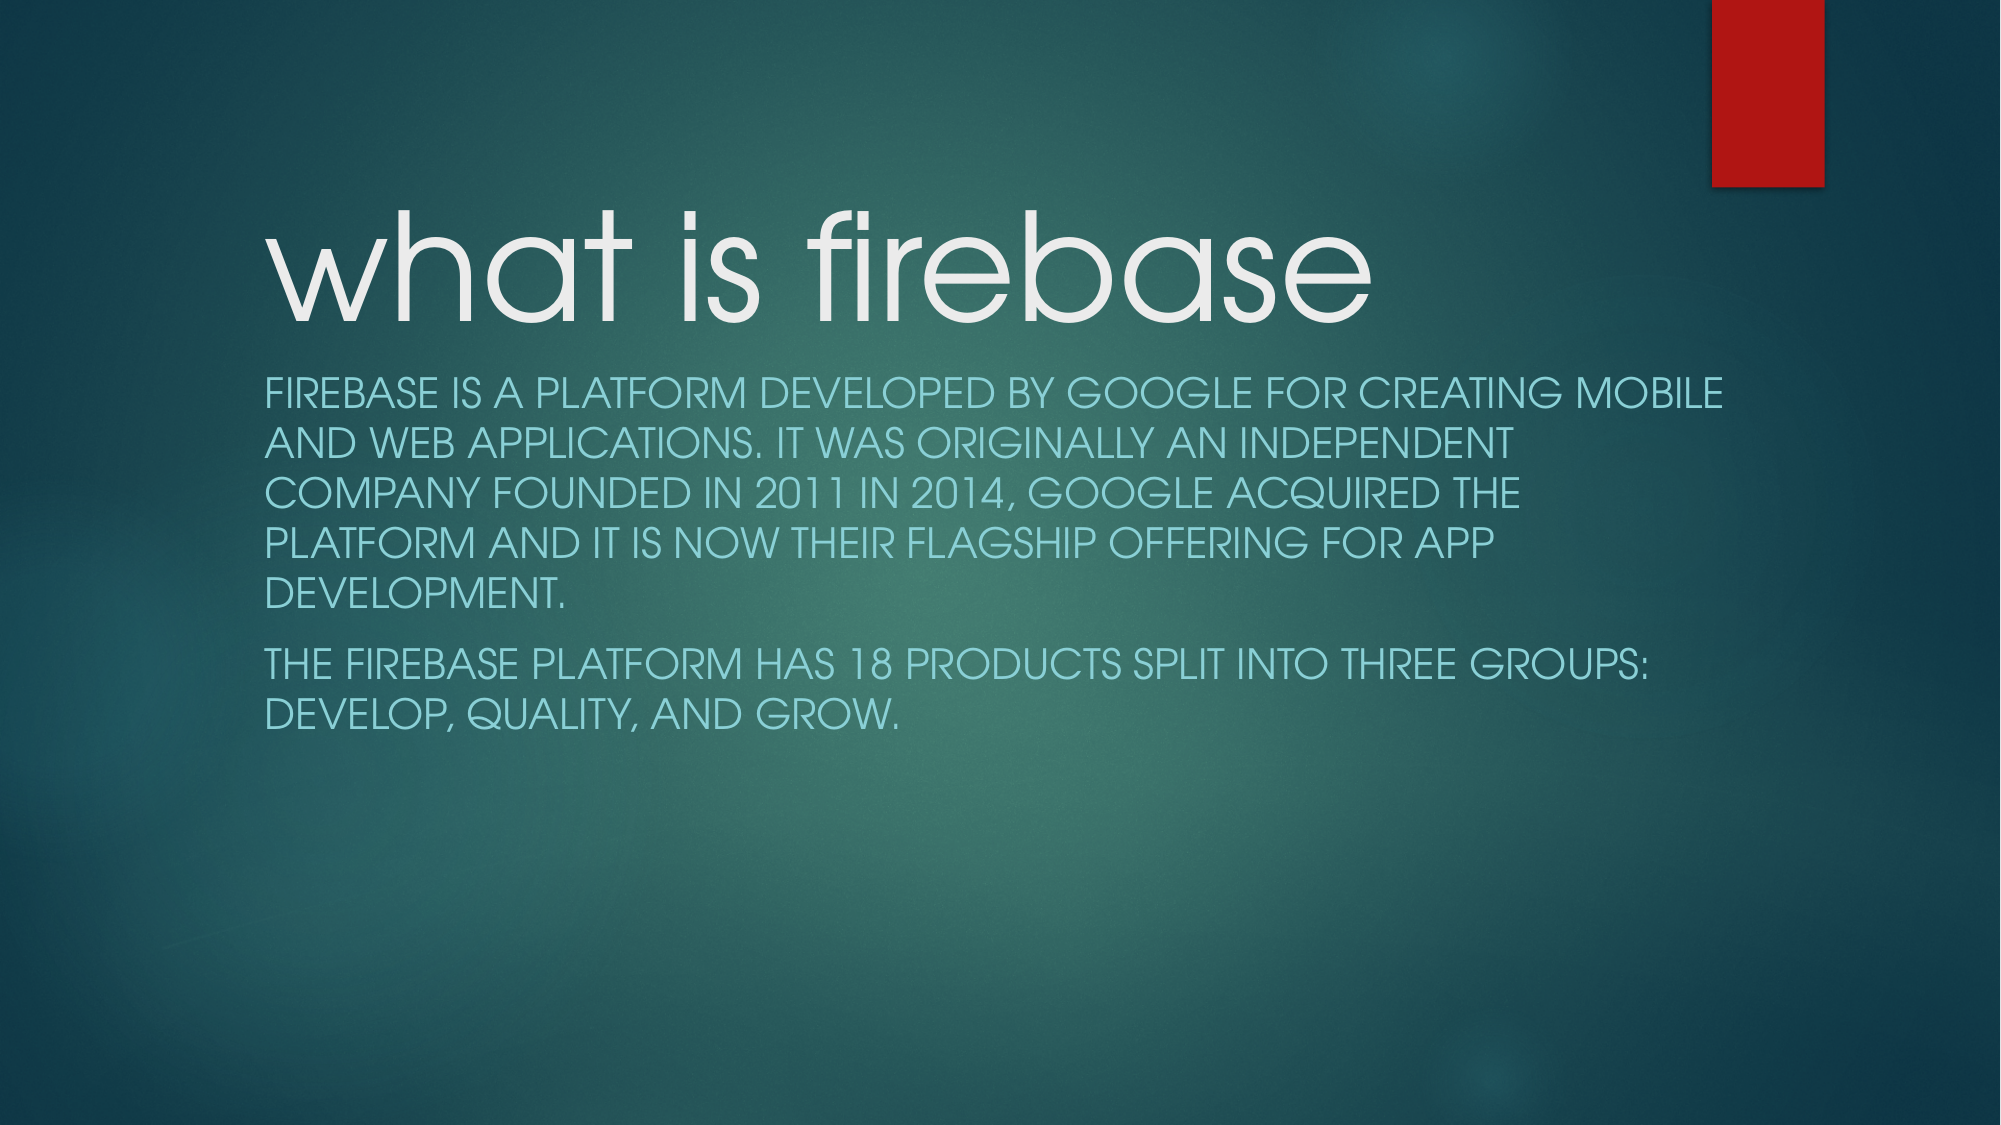

# what is firebase
Firebase is a platform developed by Google for creating mobile and web applications. It was originally an independent company founded in 2011 In 2014, Google acquired the platform and it is now their flagship offering for app development.
The Firebase platform has 18 products split into three groups: Develop, Quality, and Grow.